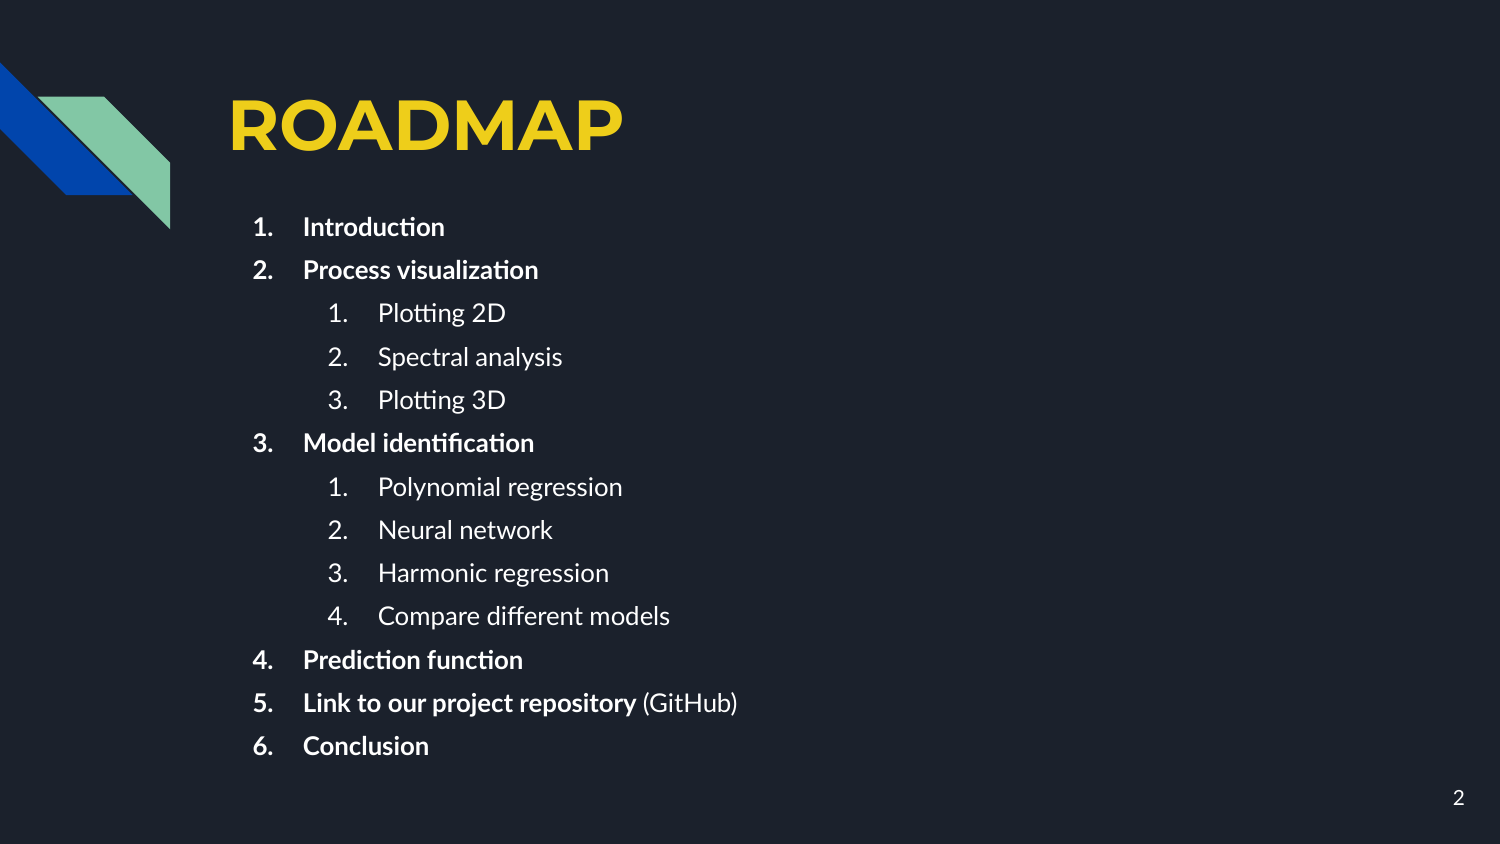

# ROADMAP
Introduction
Process visualization
Plotting 2D
Spectral analysis
Plotting 3D
Model identification
Polynomial regression
Neural network
Harmonic regression
Compare different models
Prediction function
Link to our project repository (GitHub)
Conclusion

2